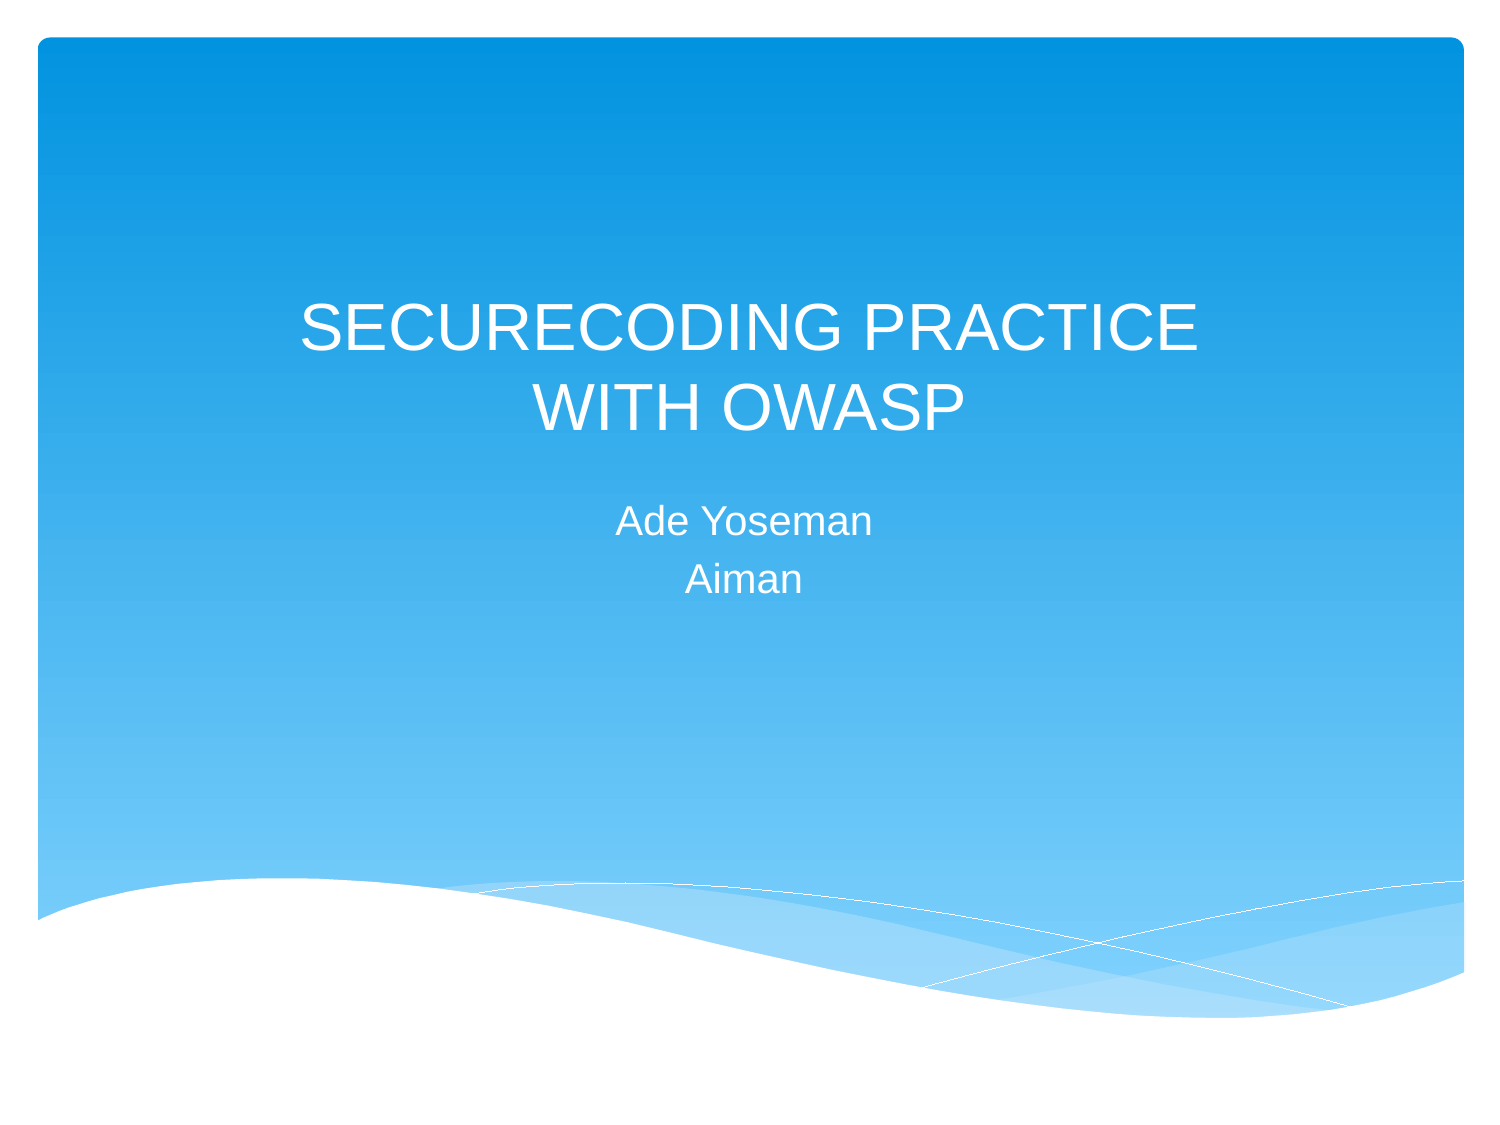

# SecureCoding practice with owasp
Ade Yoseman
Aiman